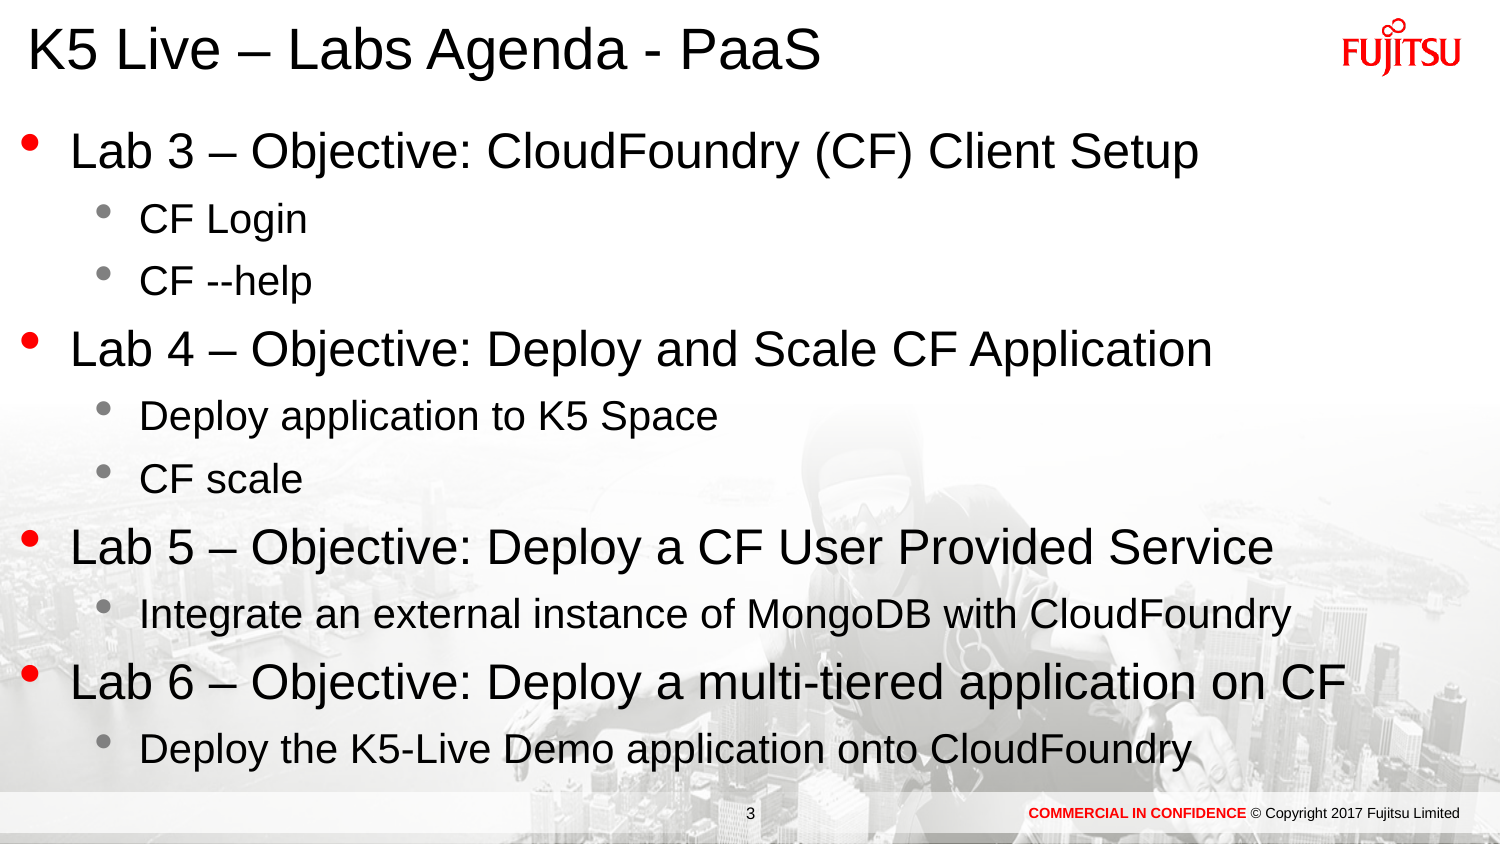

# K5 Live – Labs Agenda - PaaS
Lab 3 – Objective: CloudFoundry (CF) Client Setup
CF Login
CF --help
Lab 4 – Objective: Deploy and Scale CF Application
Deploy application to K5 Space
CF scale
Lab 5 – Objective: Deploy a CF User Provided Service
Integrate an external instance of MongoDB with CloudFoundry
Lab 6 – Objective: Deploy a multi-tiered application on CF
Deploy the K5-Live Demo application onto CloudFoundry